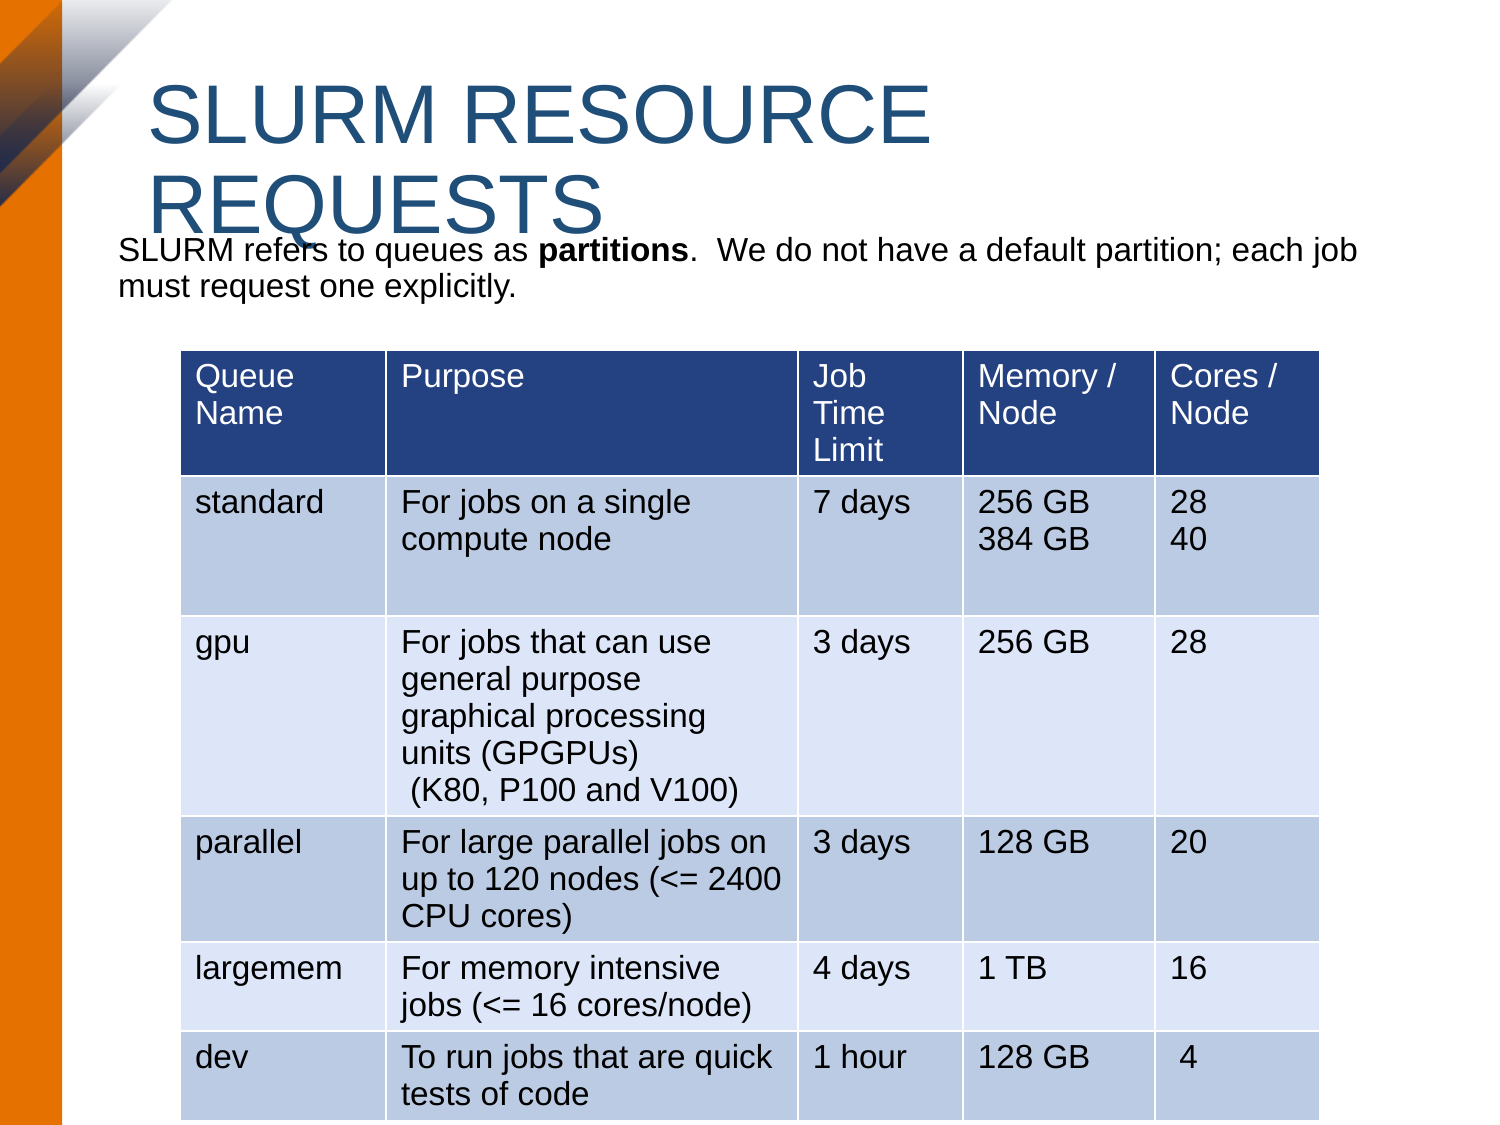

# SLURM Resource Requests
SLURM refers to queues as partitions.  We do not have a default partition; each job must request one explicitly.
| Queue Name | Purpose | Job Time Limit | Memory / Node | Cores / Node |
| --- | --- | --- | --- | --- |
| standard | For jobs on a single compute node | 7 days | 256 GB 384 GB | 28 40 |
| gpu | For jobs that can use general purpose graphical processing units (GPGPUs) (K80, P100 and V100) | 3 days | 256 GB | 28 |
| parallel | For large parallel jobs on up to 120 nodes (<= 2400 CPU cores) | 3 days | 128 GB | 20 |
| largemem | For memory intensive jobs (<= 16 cores/node) | 4 days | 1 TB | 16 |
| dev | To run jobs that are quick tests of code | 1 hour | 128 GB | 4 |